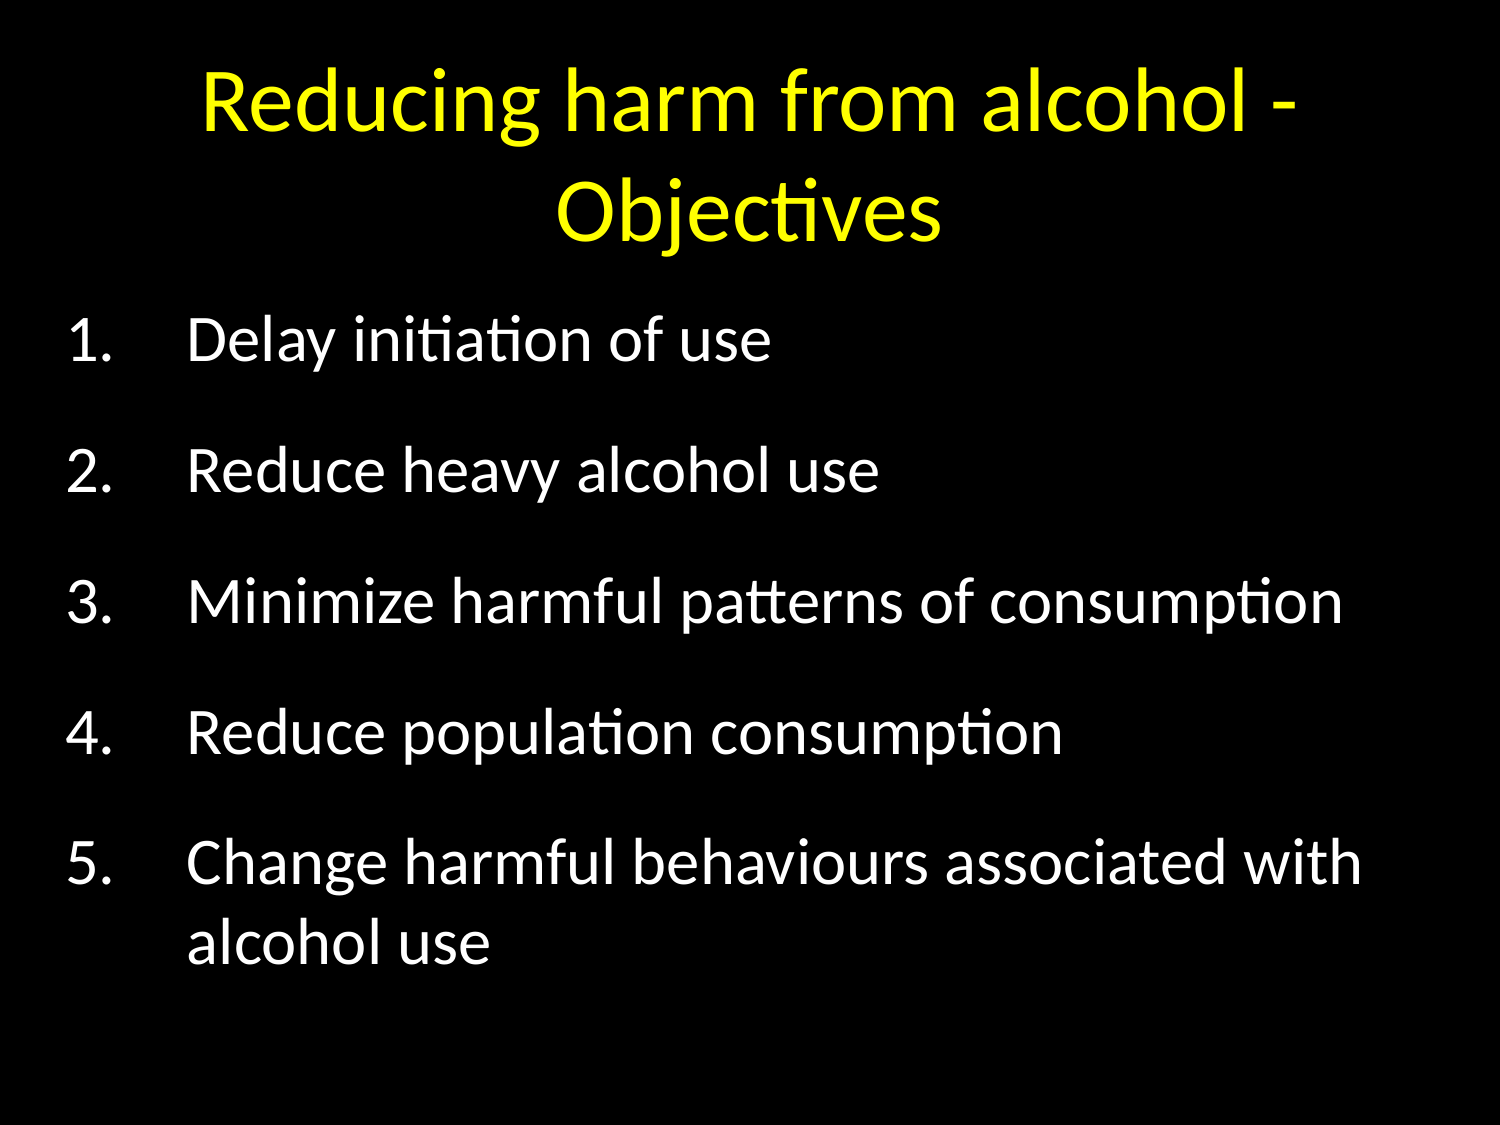

# Reducing harm from alcohol - Objectives
Delay initiation of use
Reduce heavy alcohol use
Minimize harmful patterns of consumption
Reduce population consumption
Change harmful behaviours associated with alcohol use